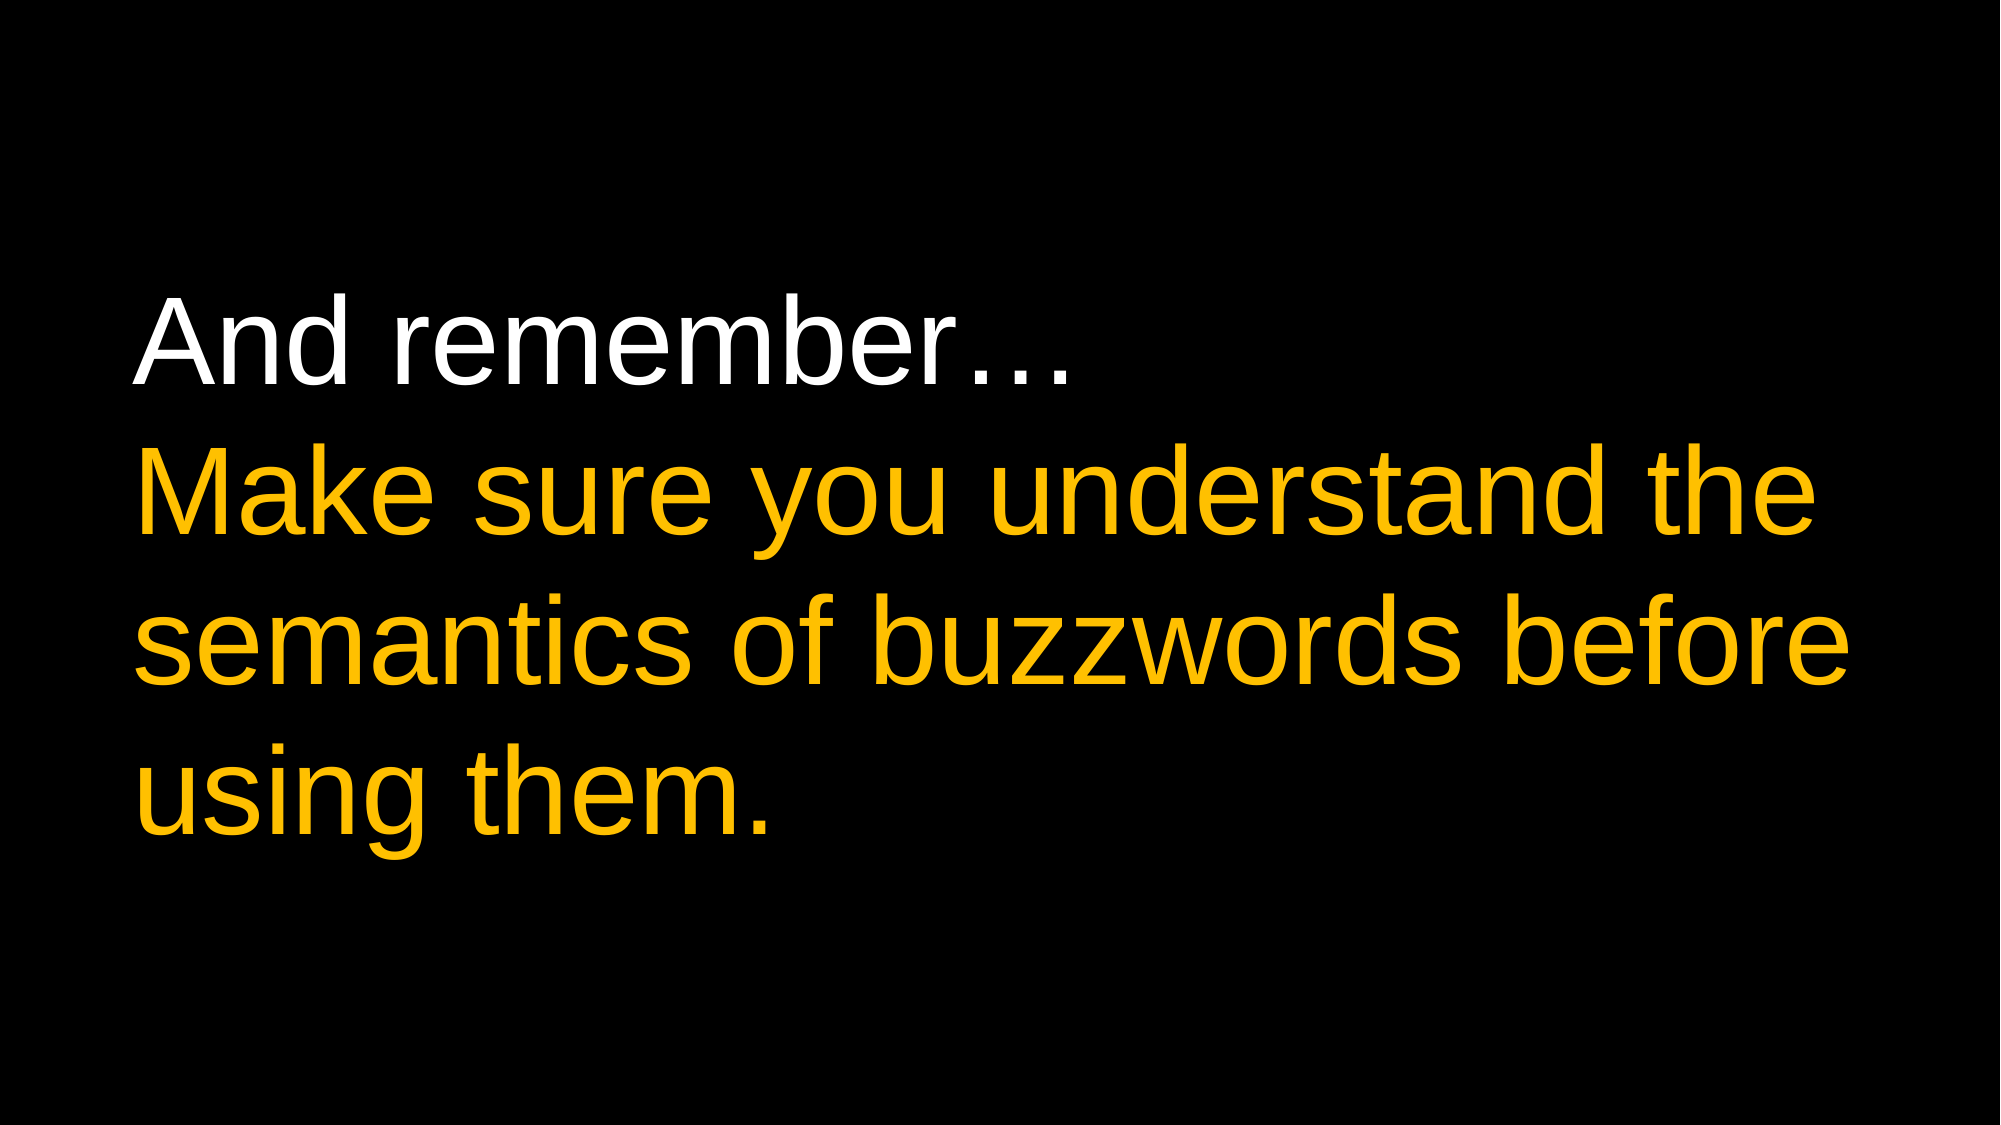

And remember…
Make sure you understand the semantics of buzzwords before using them.